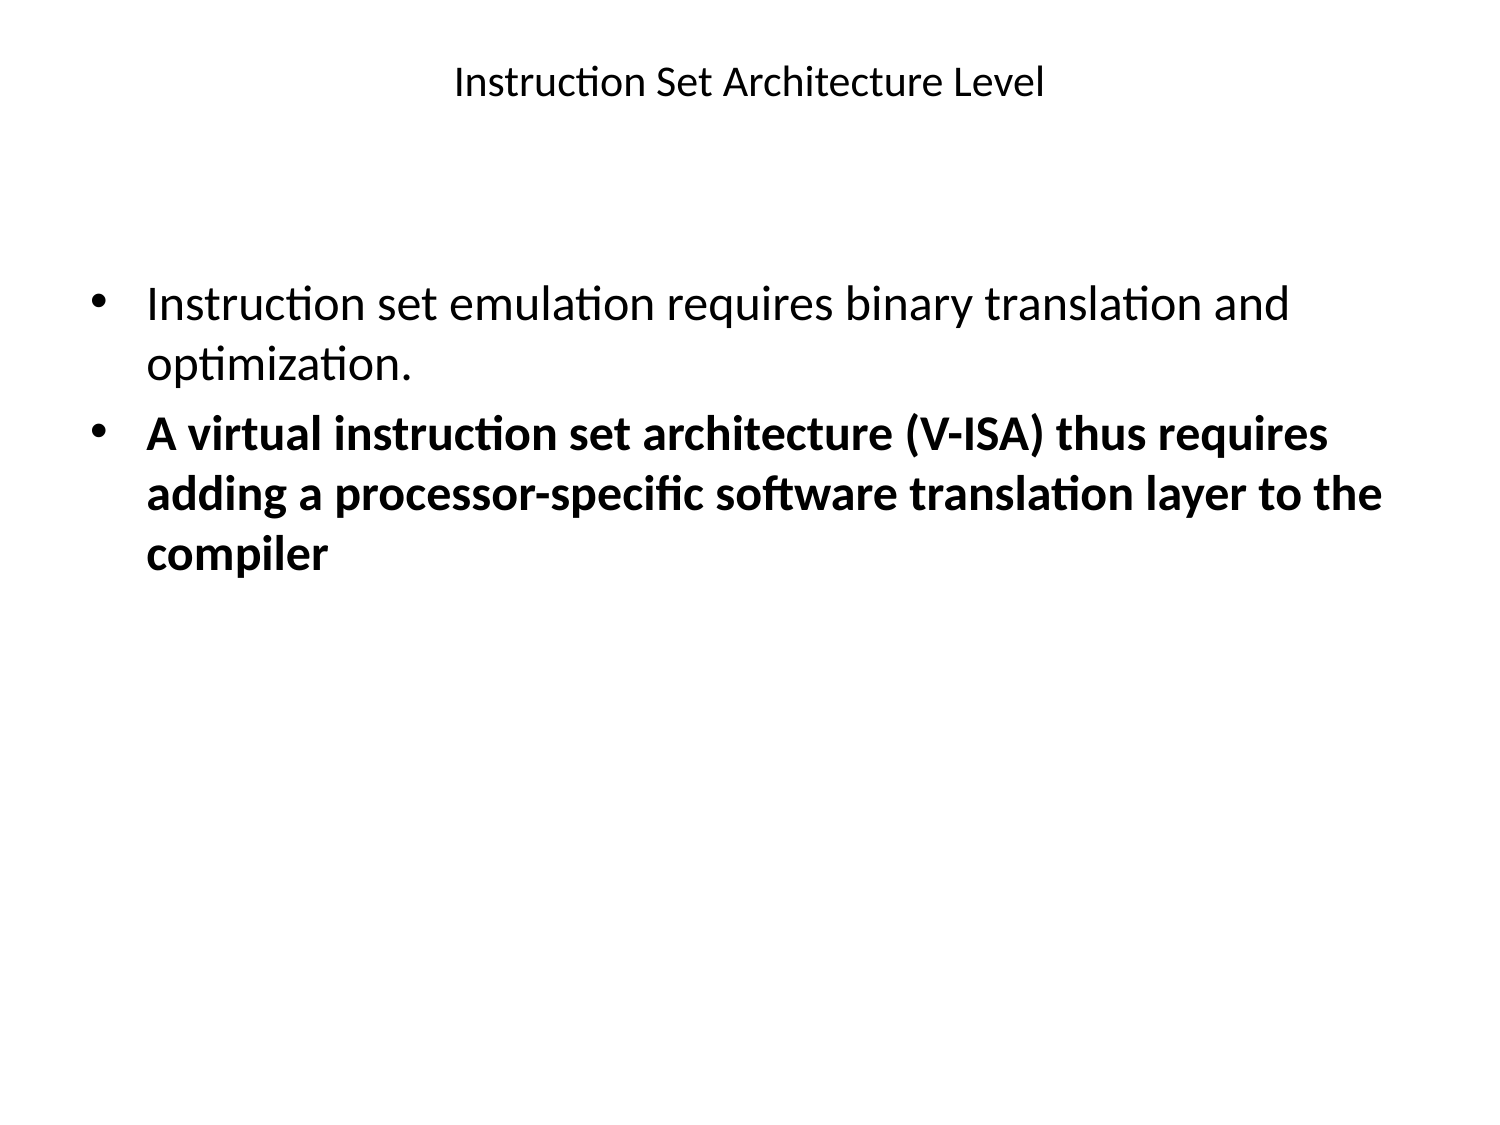

Instruction Set Architecture Level
Instruction set emulation requires binary translation and optimization.
A virtual instruction set architecture (V-ISA) thus requires adding a processor-specific software translation layer to the compiler